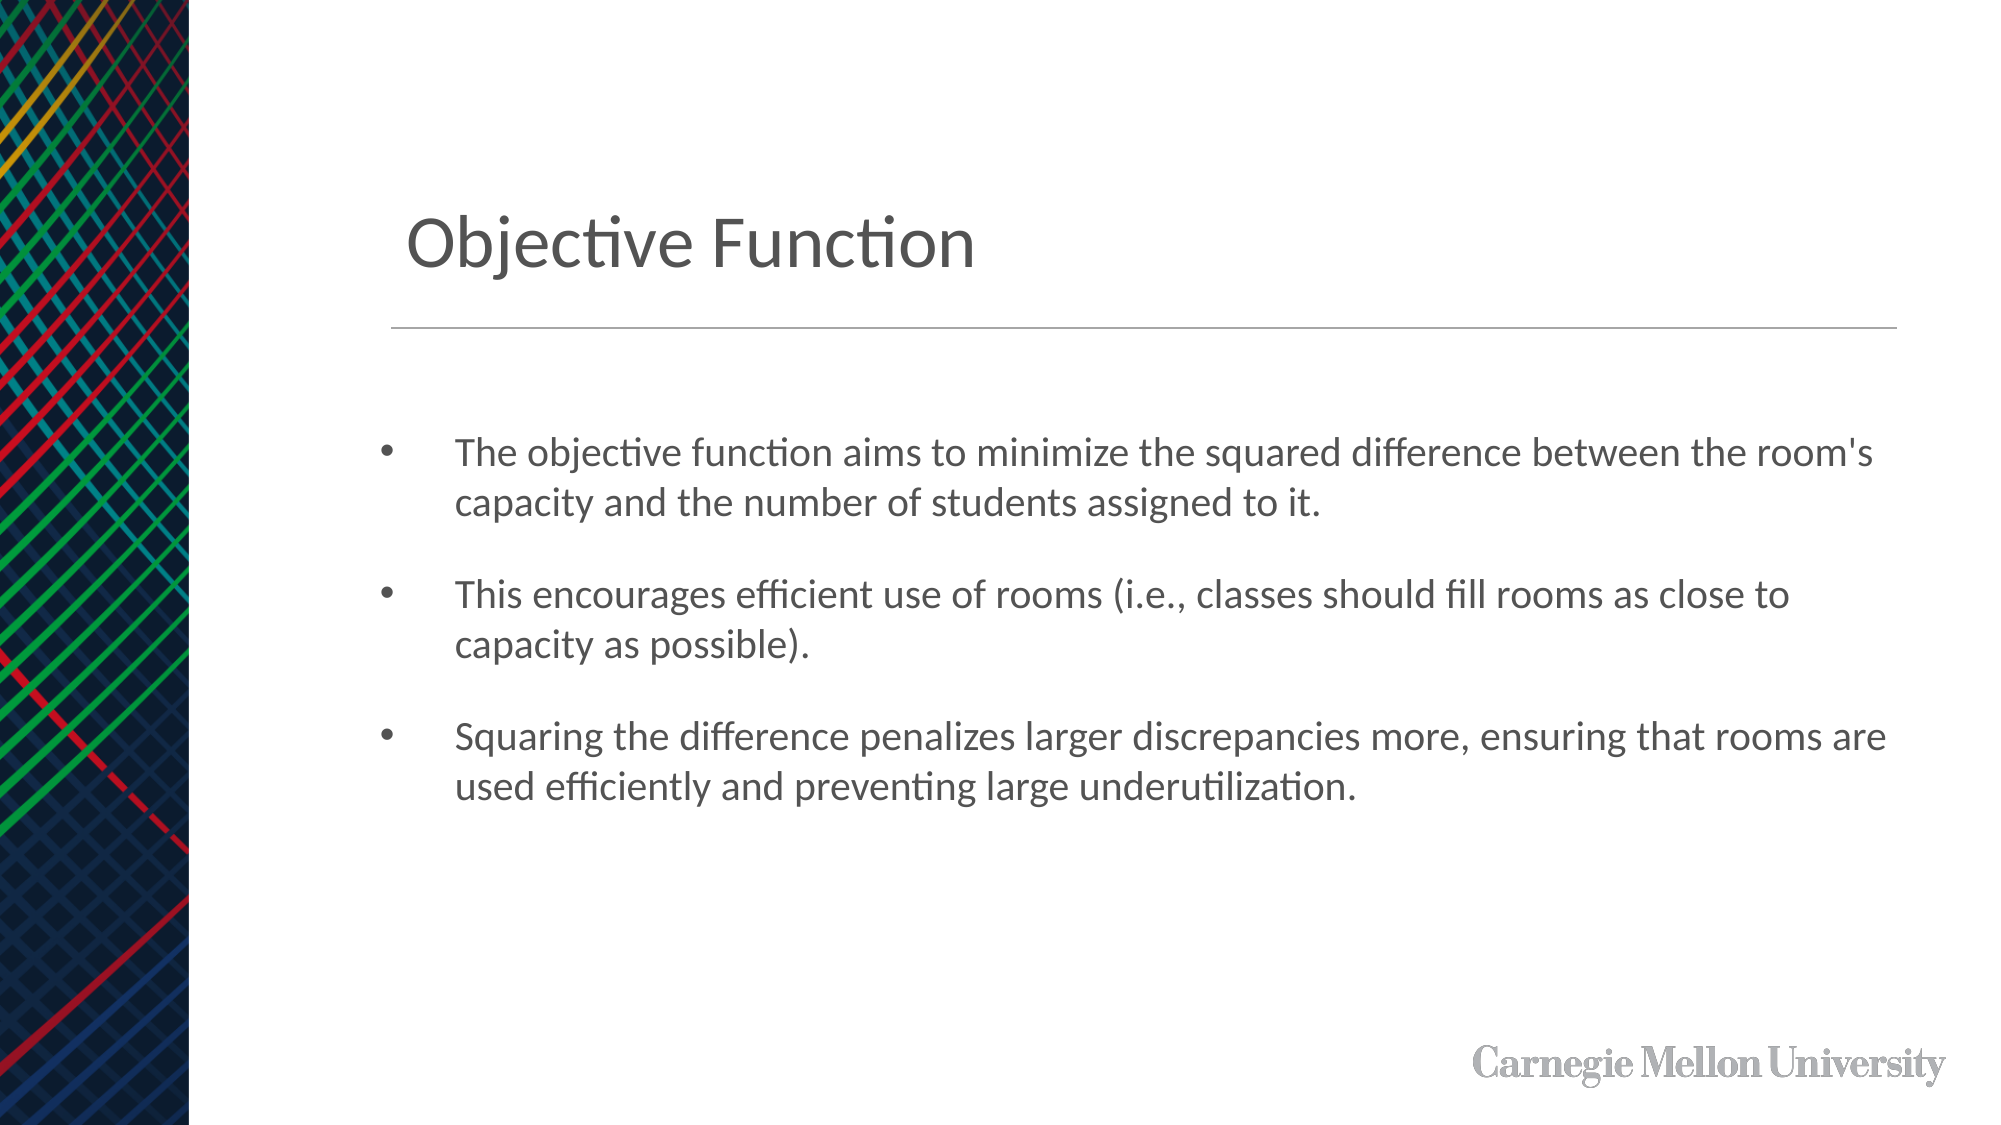

Objective Function
The objective function aims to minimize the squared difference between the room's capacity and the number of students assigned to it.
This encourages efficient use of rooms (i.e., classes should fill rooms as close to capacity as possible).
Squaring the difference penalizes larger discrepancies more, ensuring that rooms are used efficiently and preventing large underutilization.